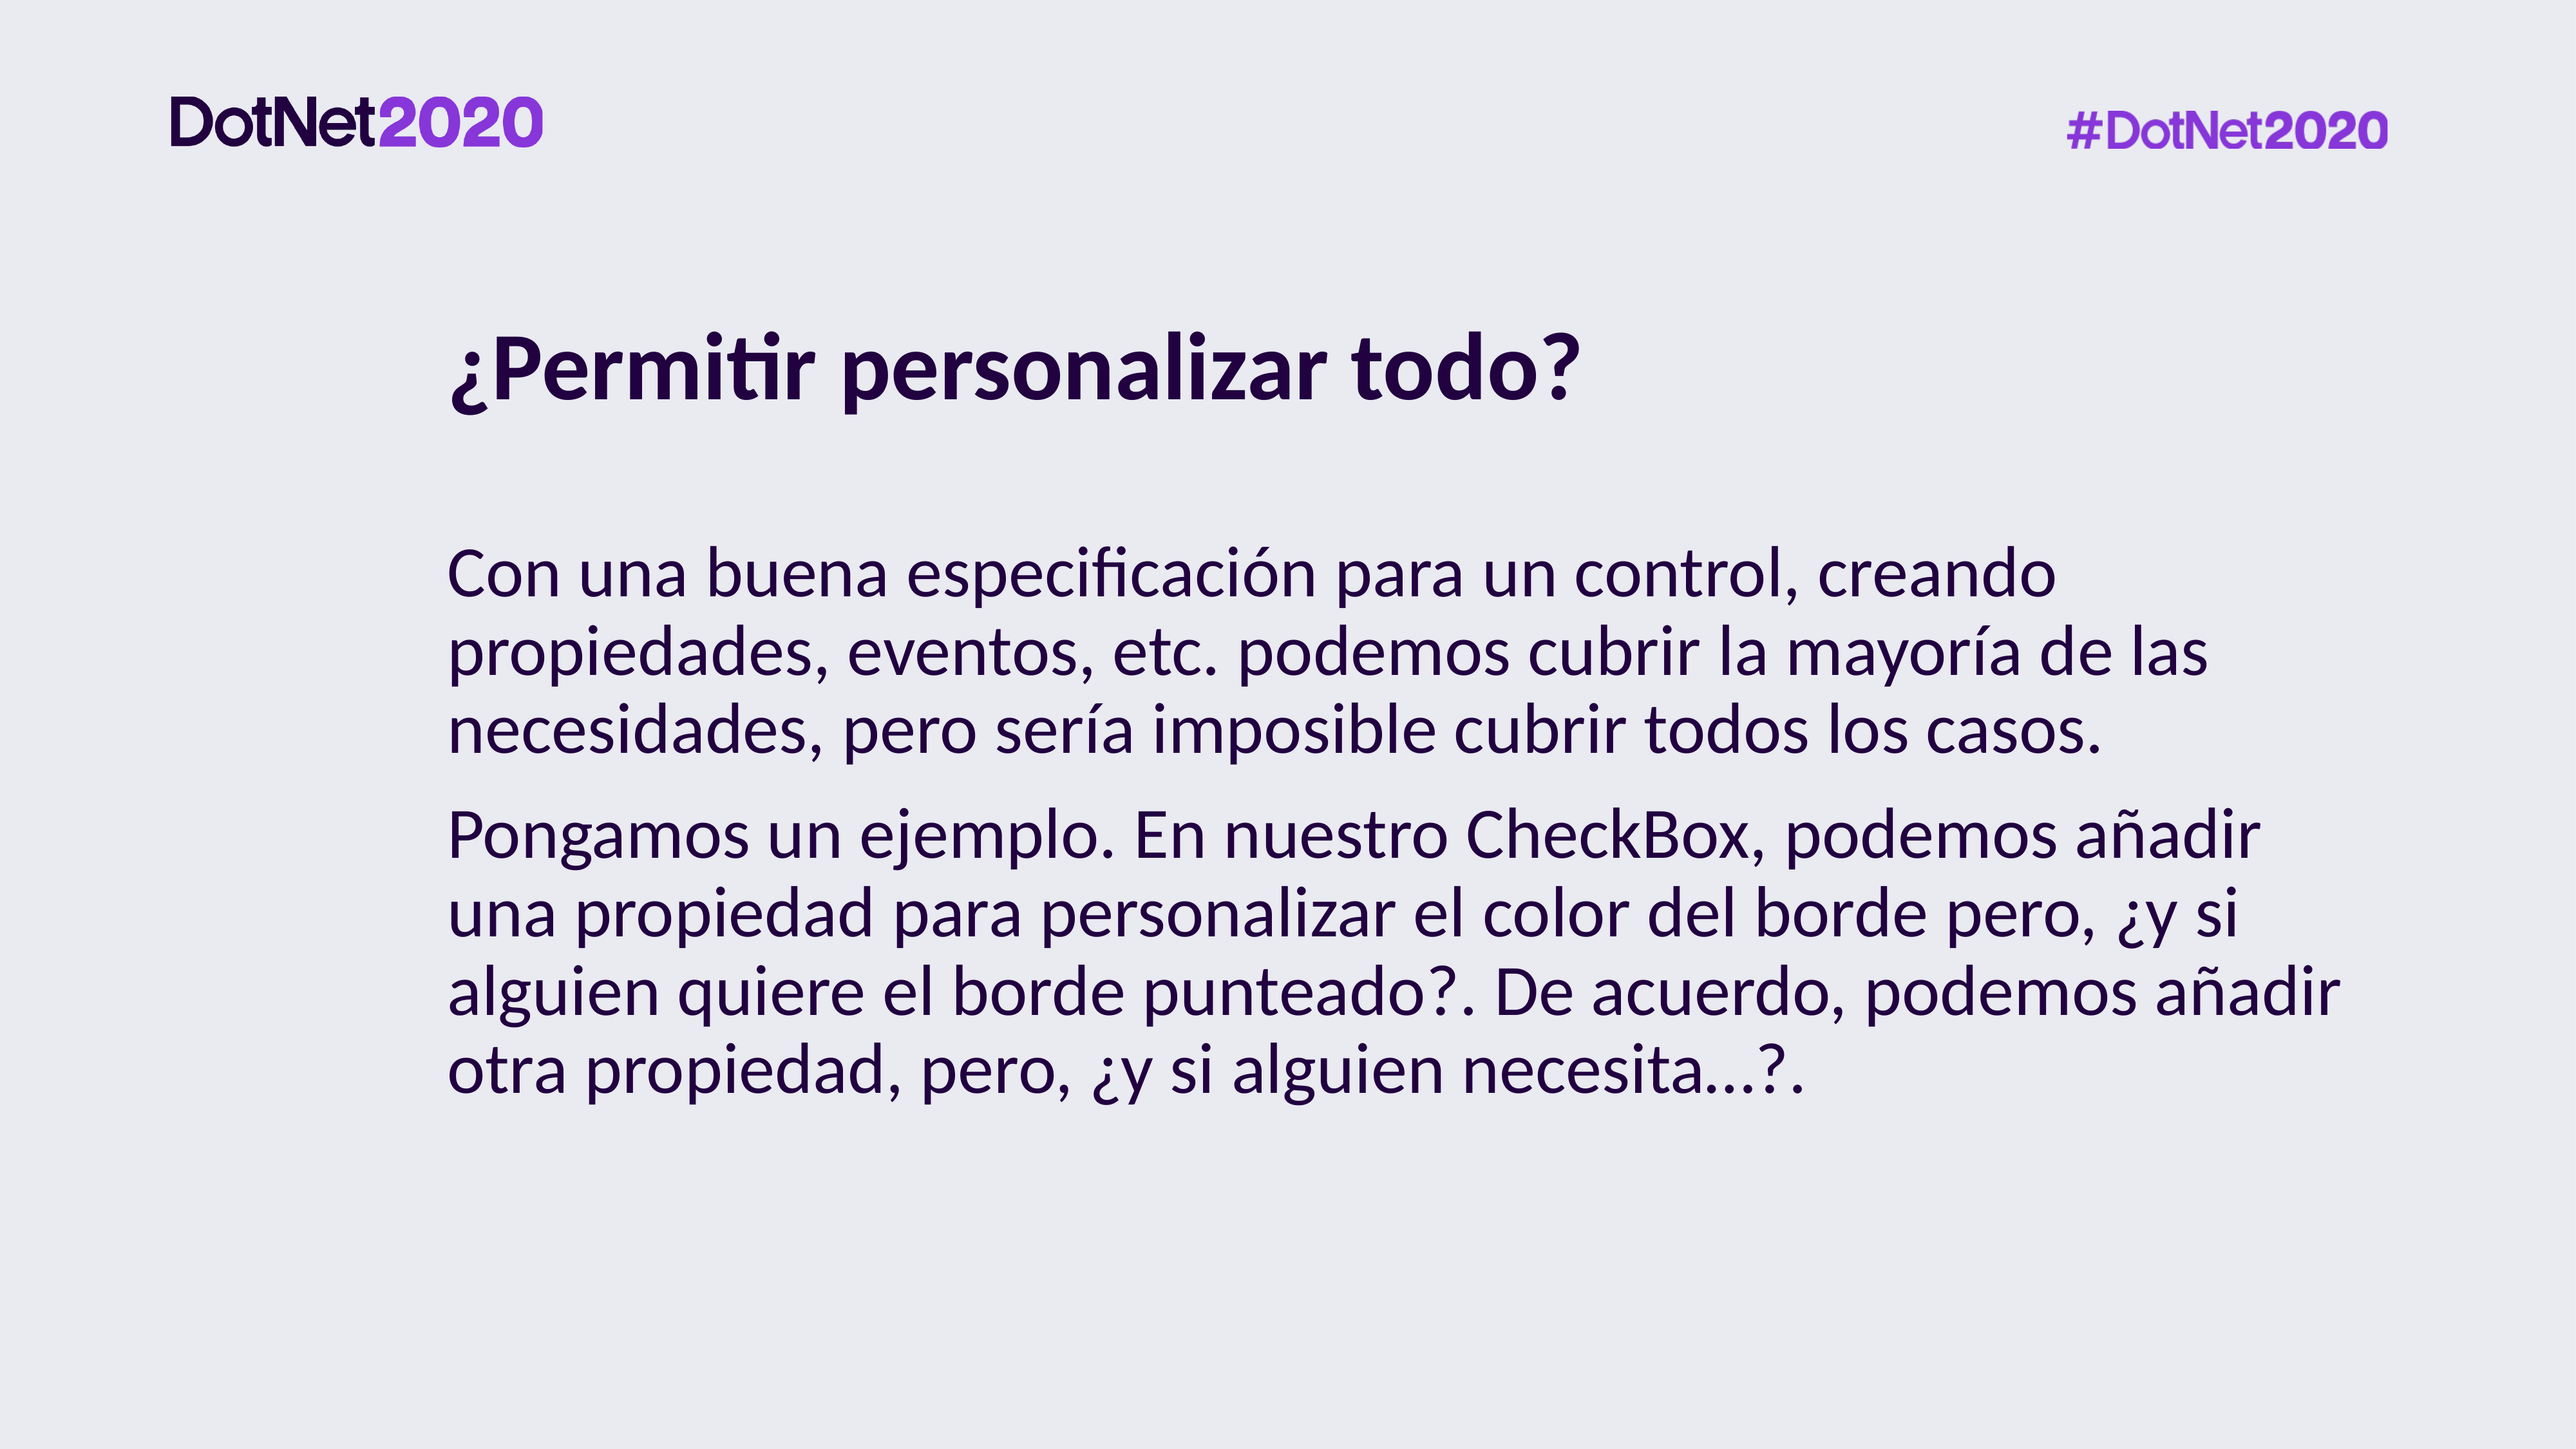

# ¿Permitir personalizar todo?
Con una buena especificación para un control, creando propiedades, eventos, etc. podemos cubrir la mayoría de las necesidades, pero sería imposible cubrir todos los casos.
Pongamos un ejemplo. En nuestro CheckBox, podemos añadir una propiedad para personalizar el color del borde pero, ¿y si alguien quiere el borde punteado?. De acuerdo, podemos añadir otra propiedad, pero, ¿y si alguien necesita…?.